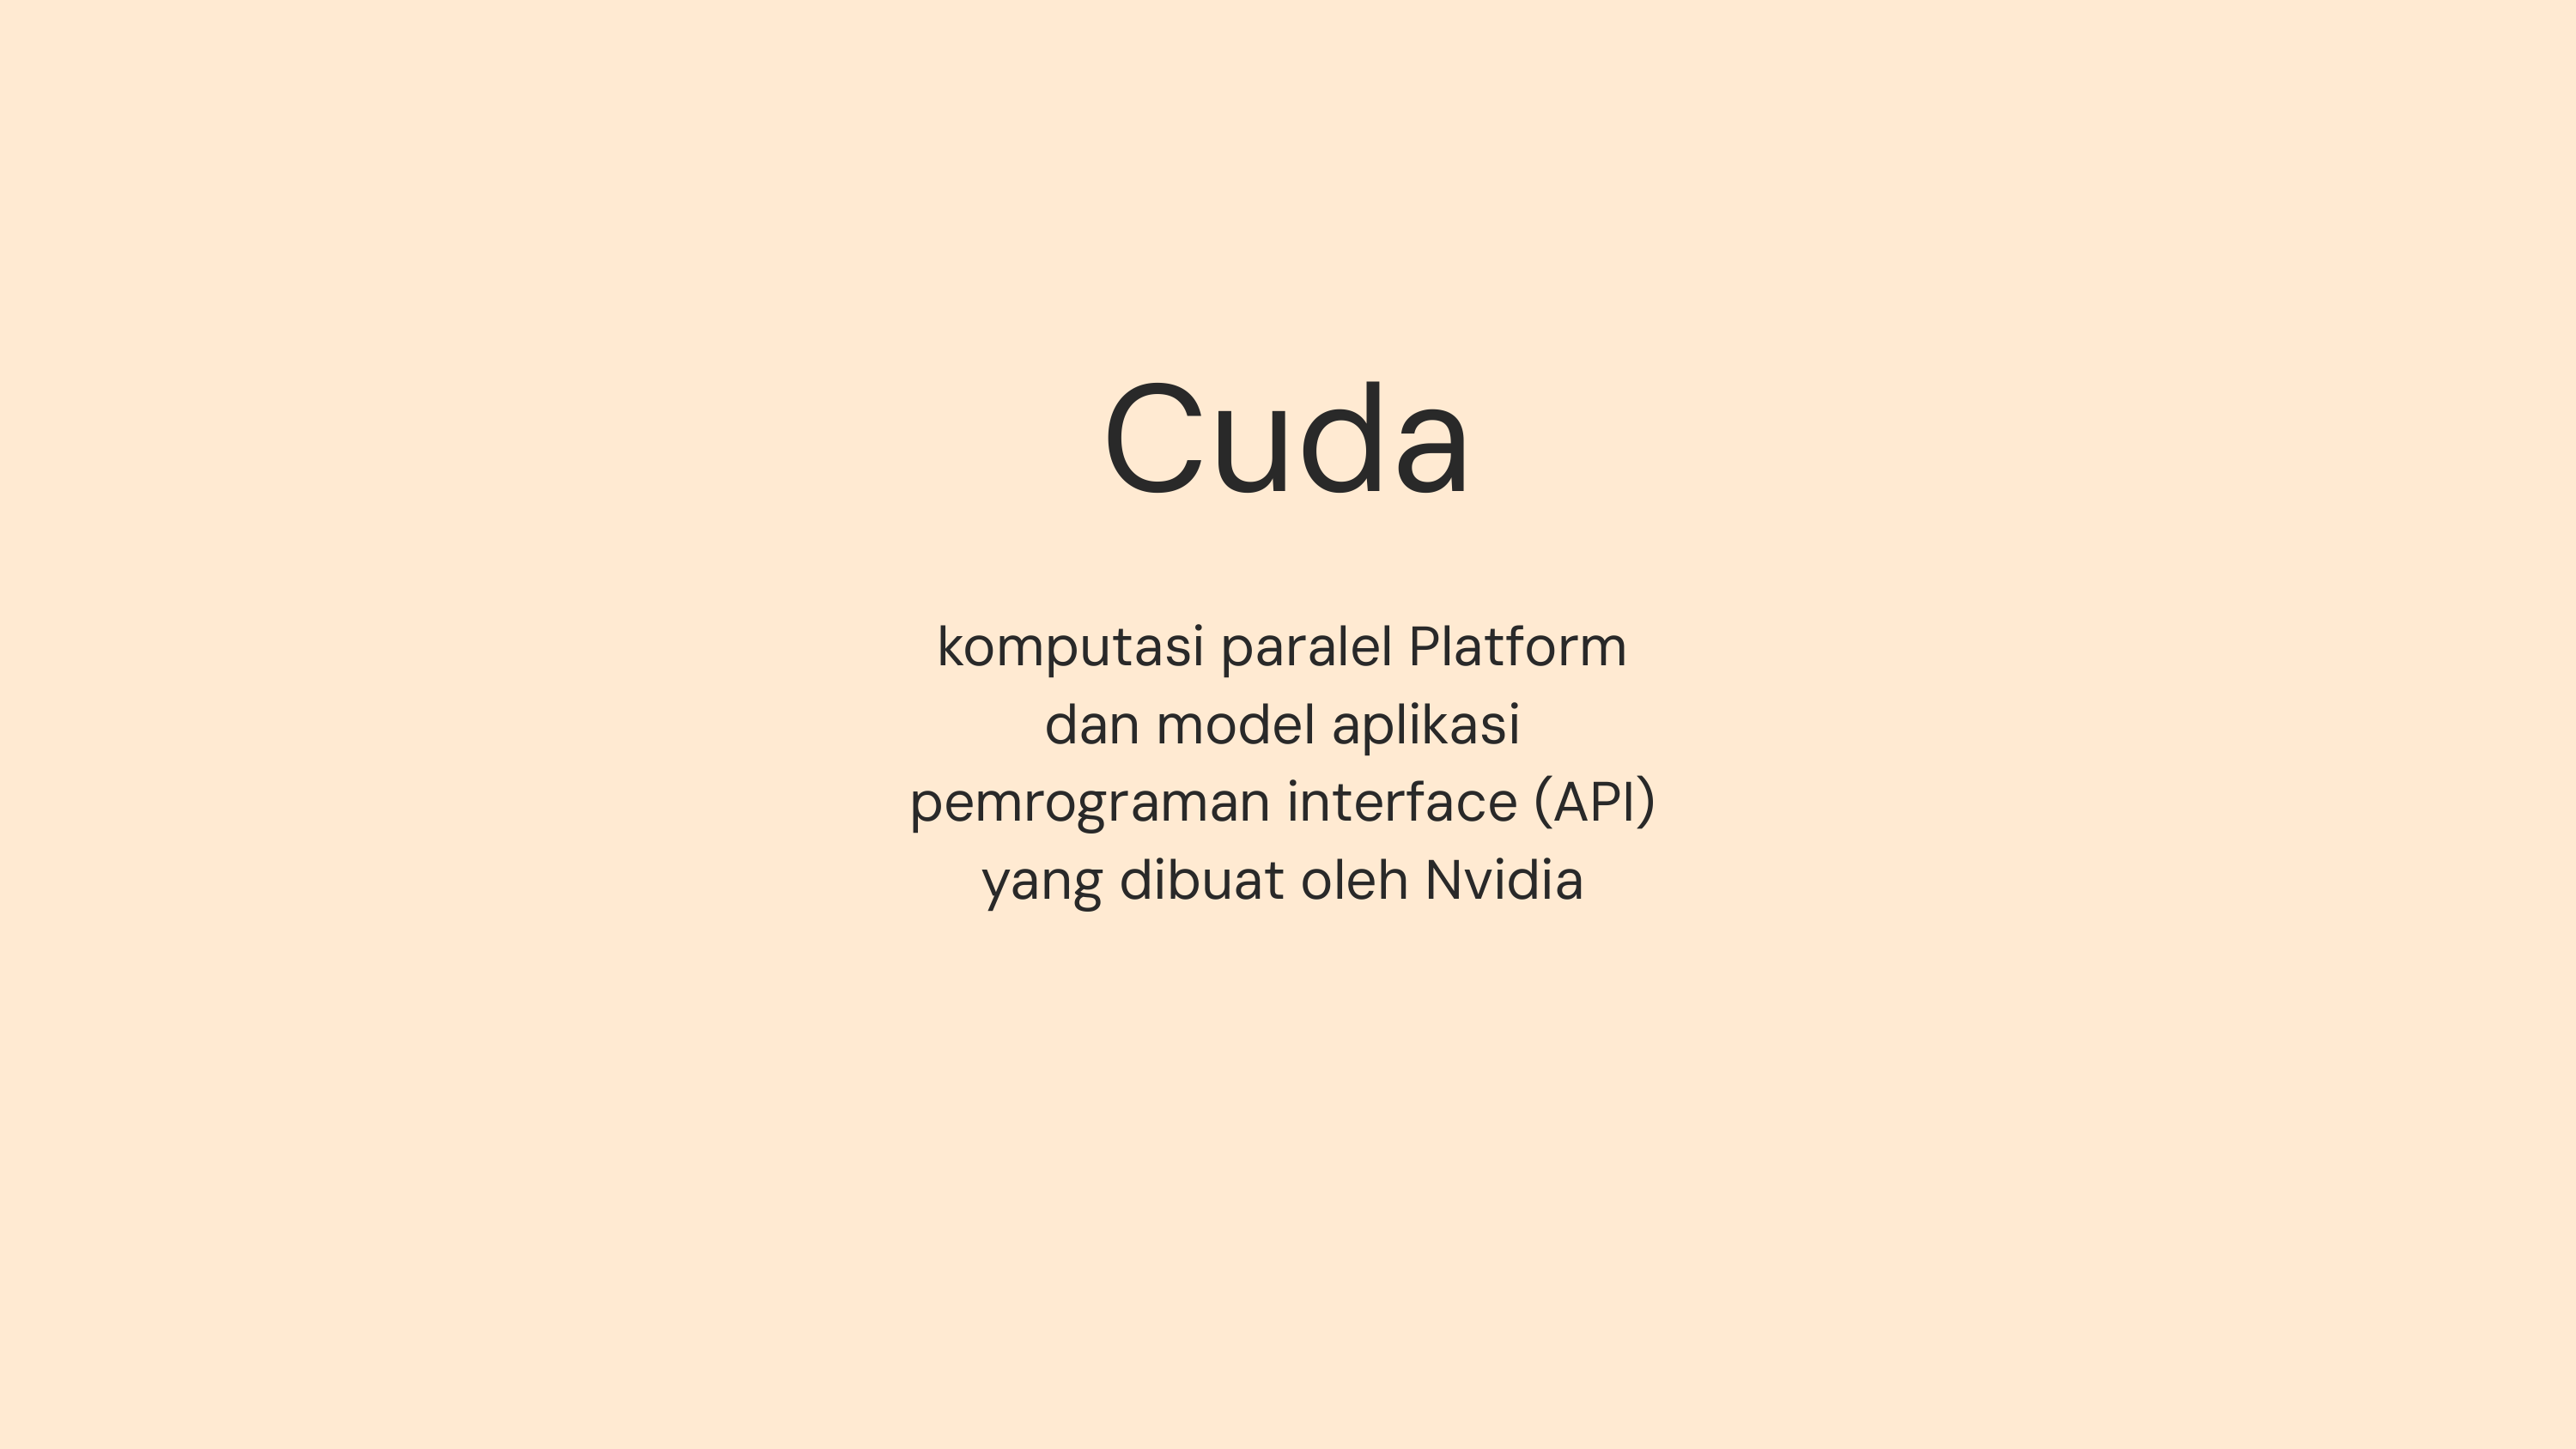

Cuda
komputasi paralel Platform dan model aplikasi pemrograman interface (API) yang dibuat oleh Nvidia